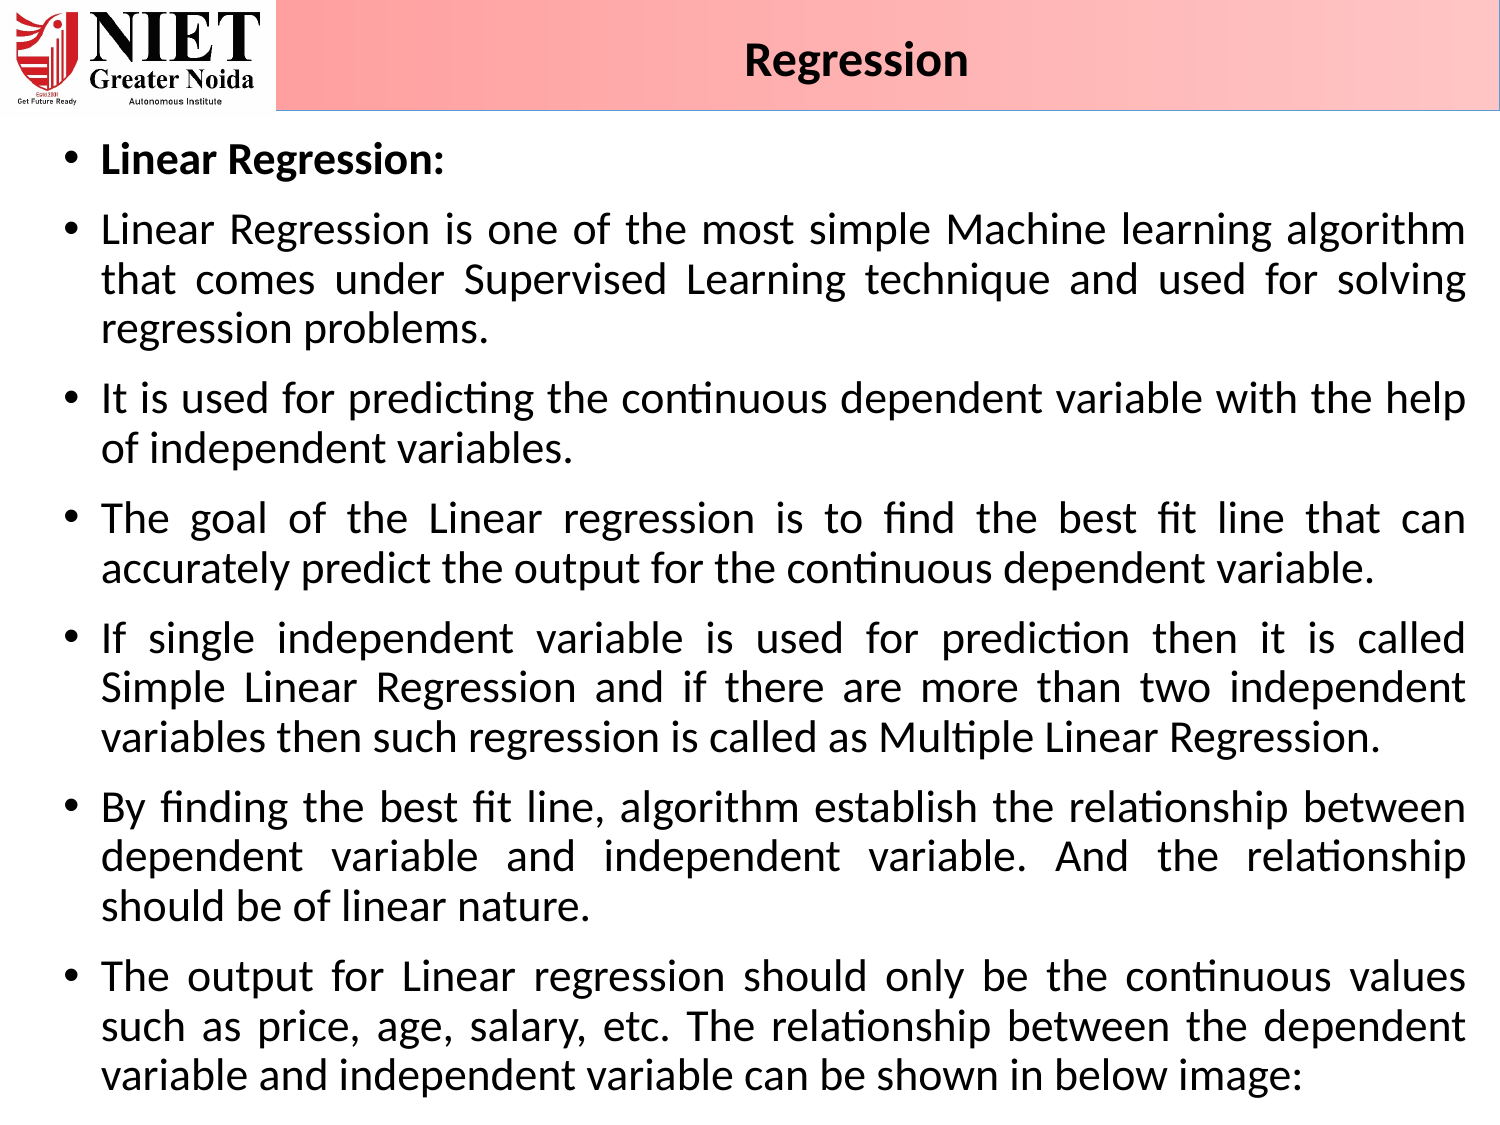

Regression
Linear Regression:
Linear Regression is one of the most simple Machine learning algorithm that comes under Supervised Learning technique and used for solving regression problems.
It is used for predicting the continuous dependent variable with the help of independent variables.
The goal of the Linear regression is to find the best fit line that can accurately predict the output for the continuous dependent variable.
If single independent variable is used for prediction then it is called Simple Linear Regression and if there are more than two independent variables then such regression is called as Multiple Linear Regression.
By finding the best fit line, algorithm establish the relationship between dependent variable and independent variable. And the relationship should be of linear nature.
The output for Linear regression should only be the continuous values such as price, age, salary, etc. The relationship between the dependent variable and independent variable can be shown in below image: